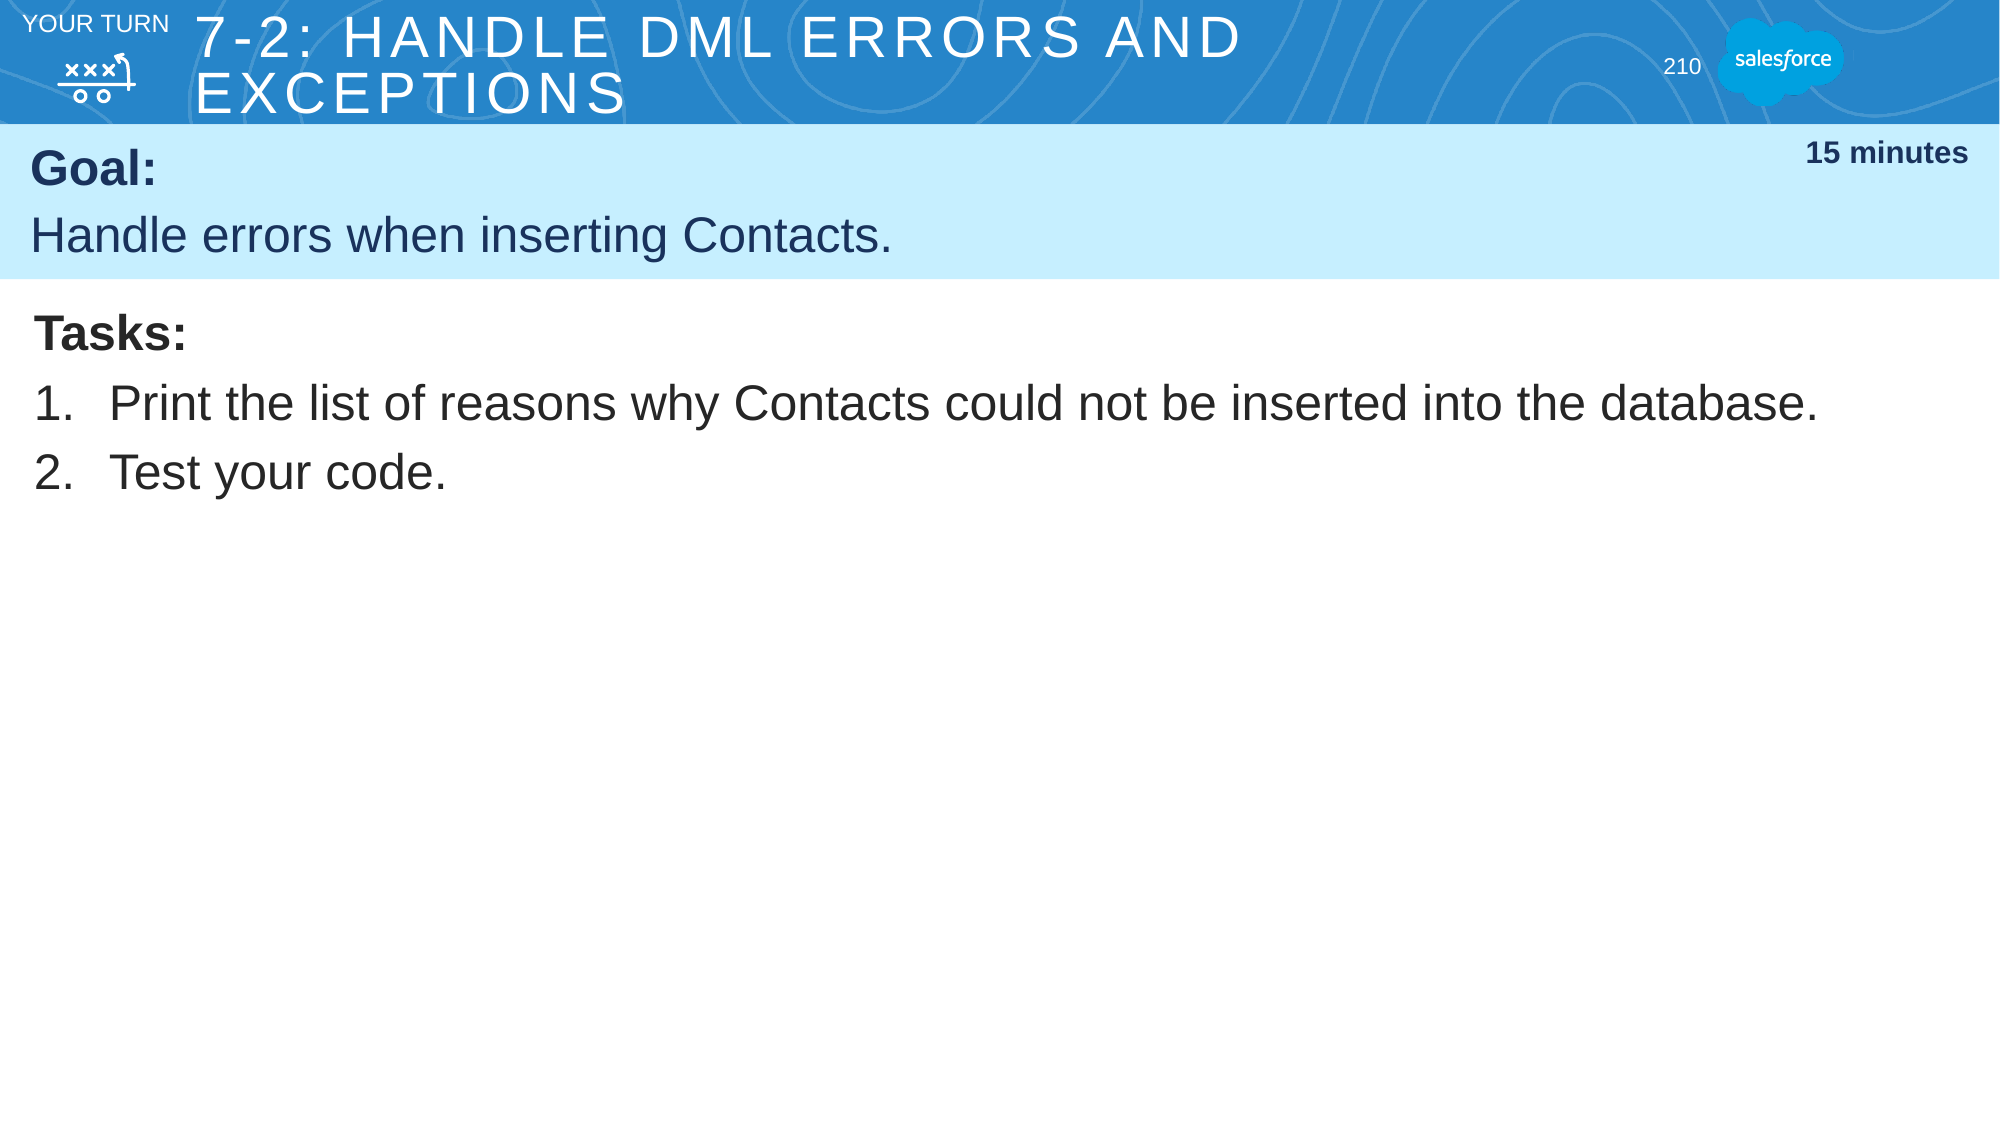

# 7-2: Handle DML Errors and Exceptions
Your Turn
210
Goal:
Handle errors when inserting Contacts.
15 minutes
Tasks:
Print the list of reasons why Contacts could not be inserted into the database.
Test your code.